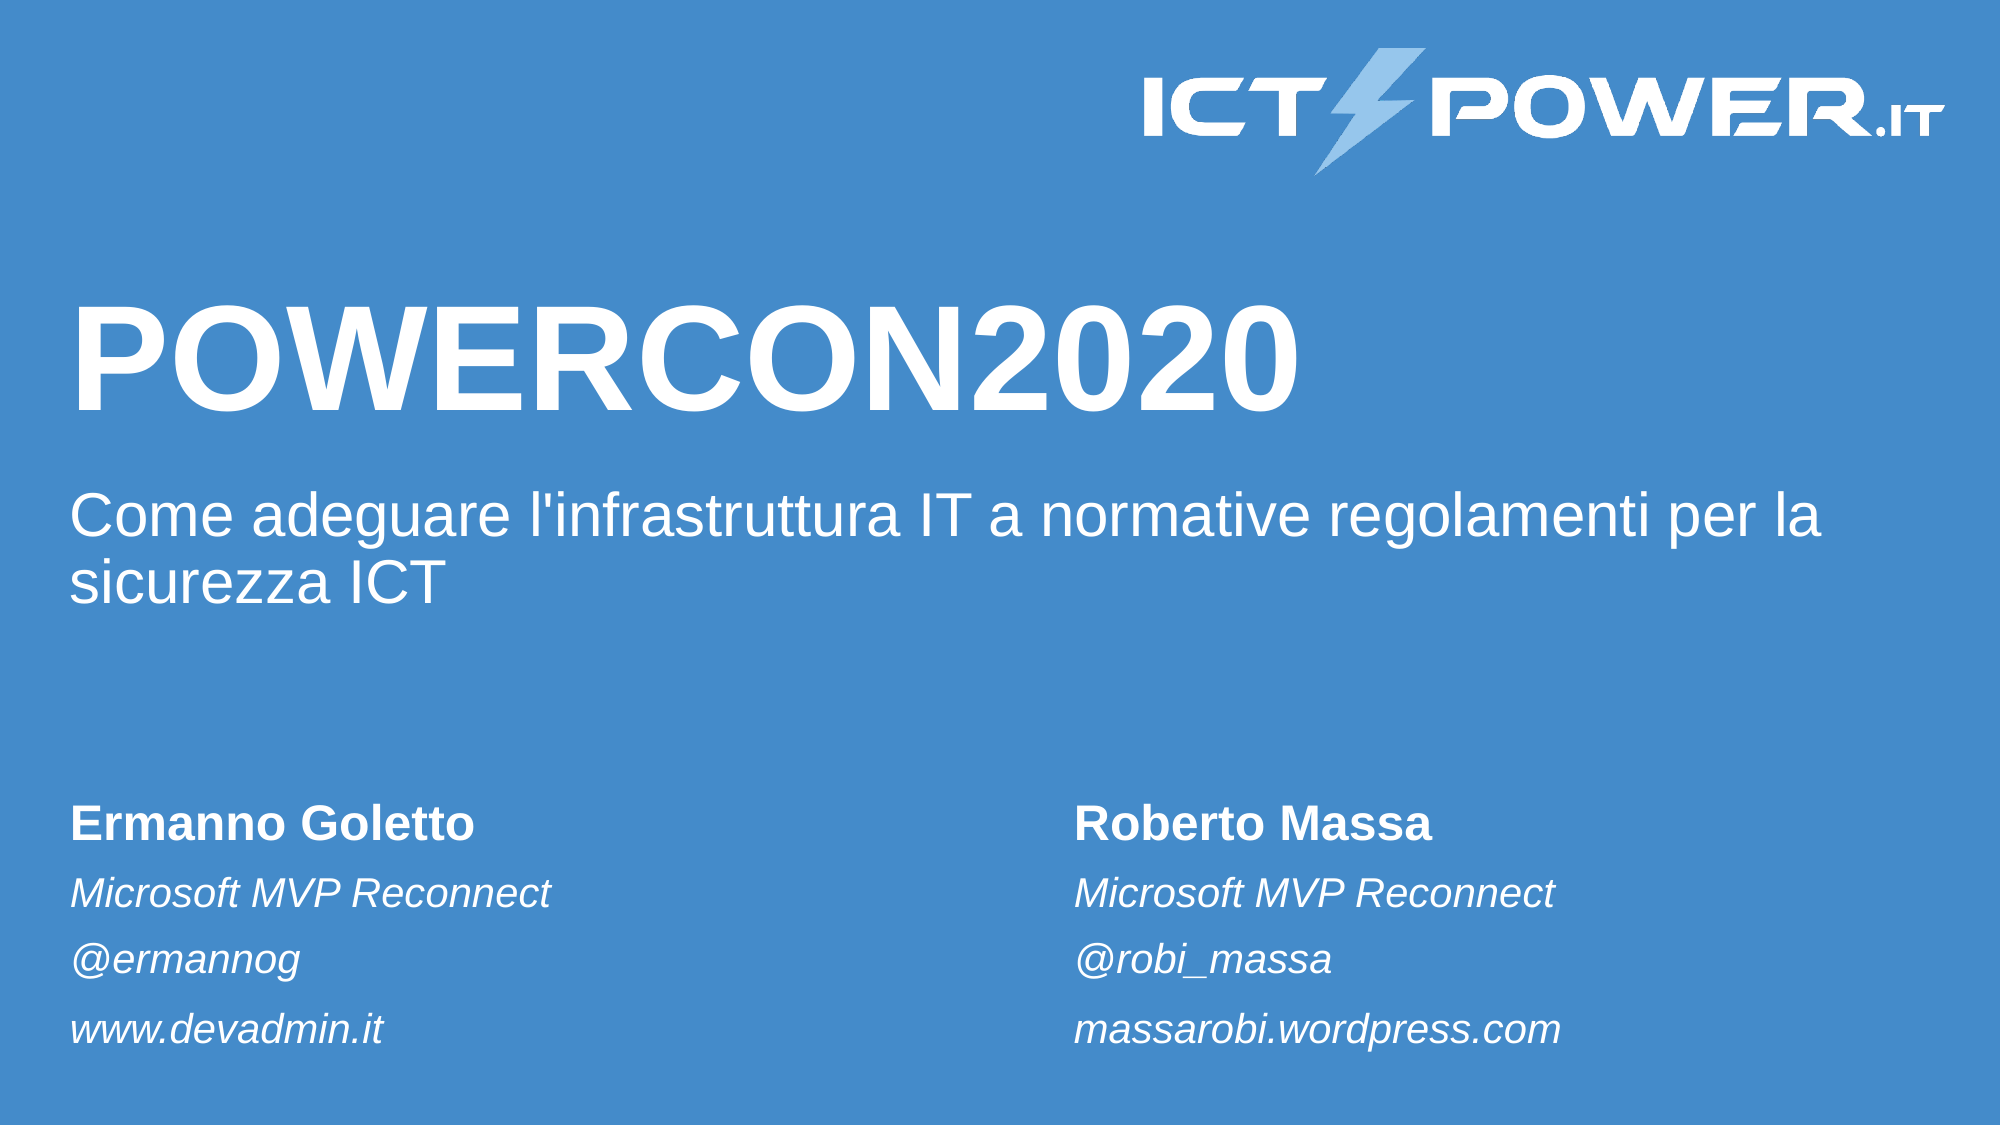

# POWERCON2020
Come adeguare l'infrastruttura IT a normative regolamenti per la sicurezza ICT
Ermanno Goletto
Roberto Massa
Microsoft MVP Reconnect
Microsoft MVP Reconnect
@ermannog
@robi_massa
www.devadmin.it
massarobi.wordpress.com